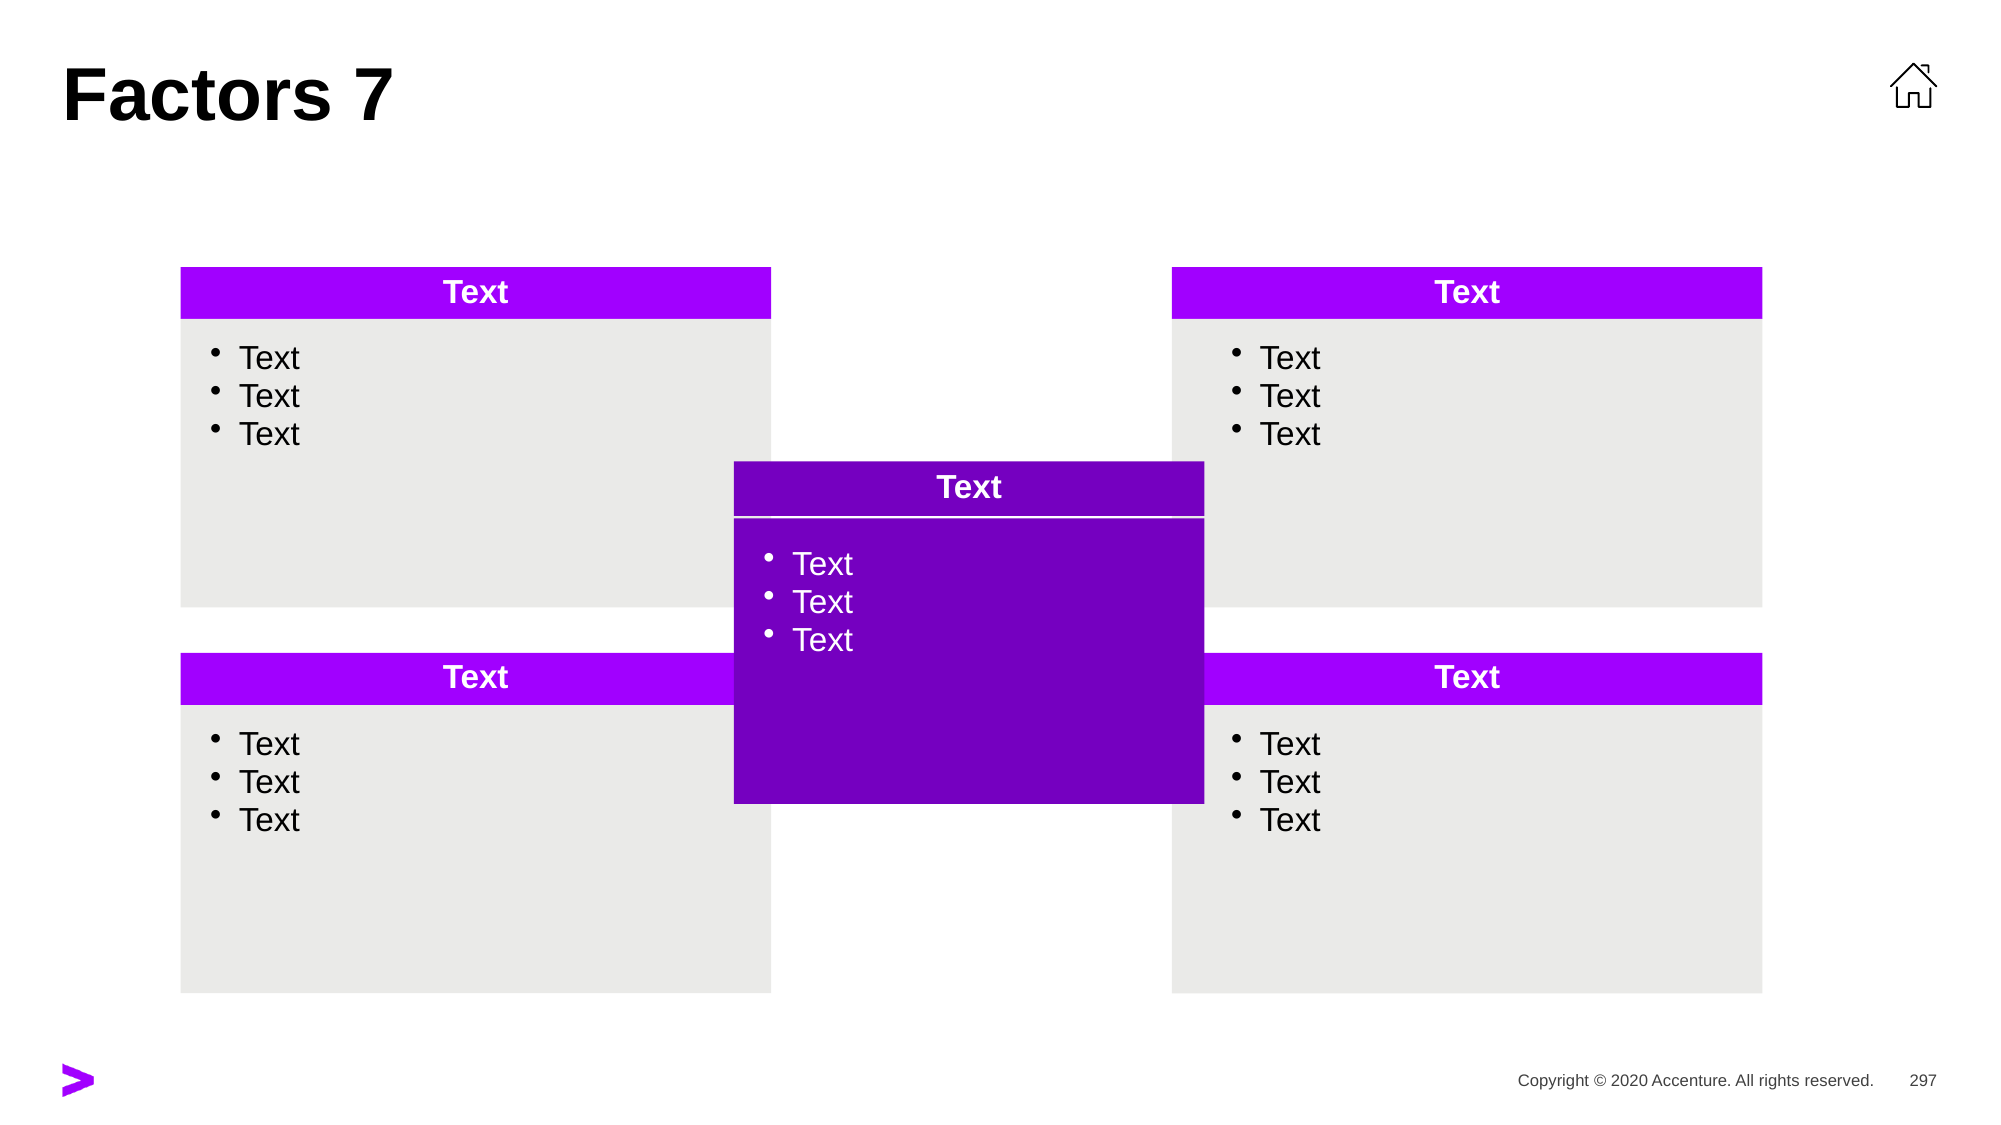

# Factors 7

Text
Text
Text
Text
Text
Text
Text
Text
Text
Text
Text
Text
Text
Text
Text
Text
Text
Text
Text
Text